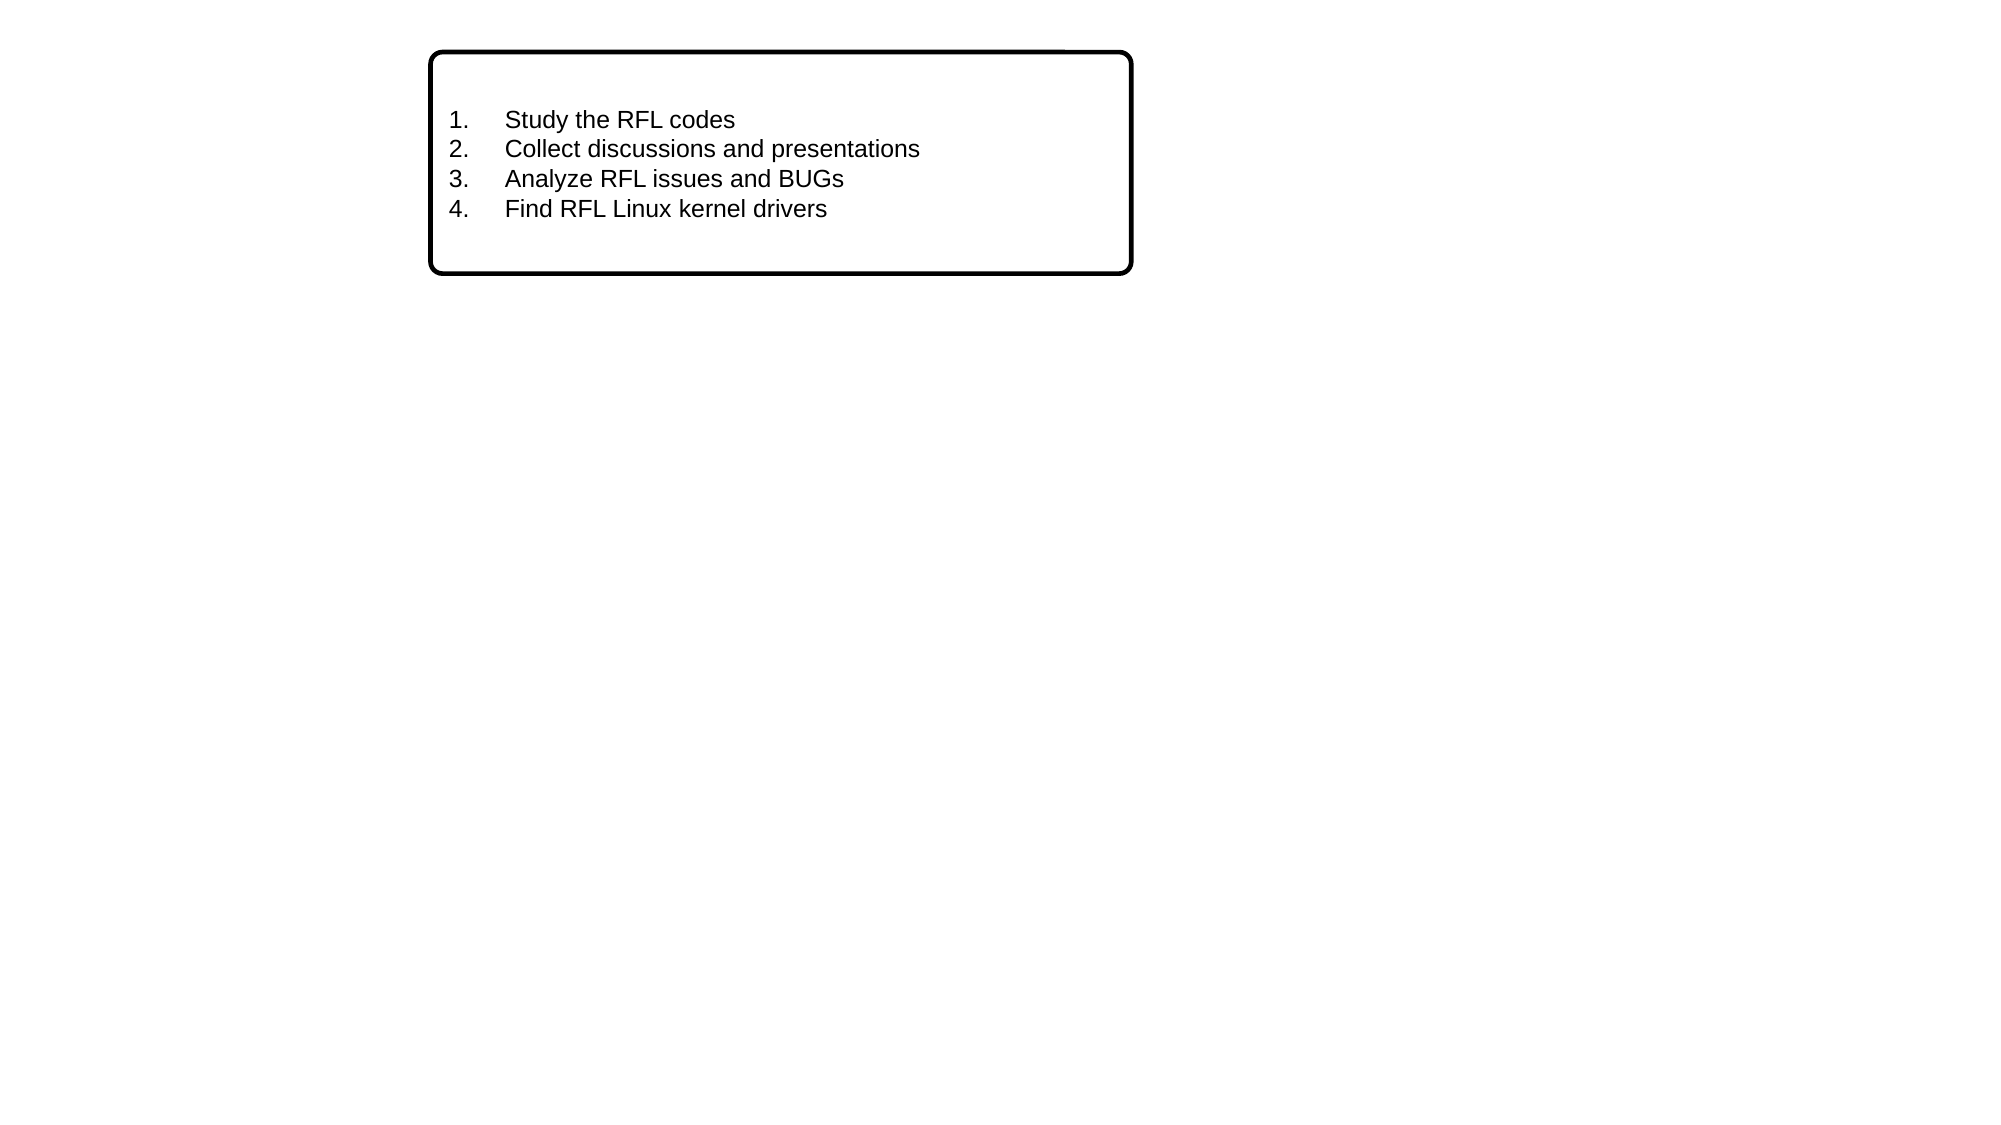

Study the RFL codes
Collect discussions and presentations
Analyze RFL issues and BUGs
Find RFL Linux kernel drivers